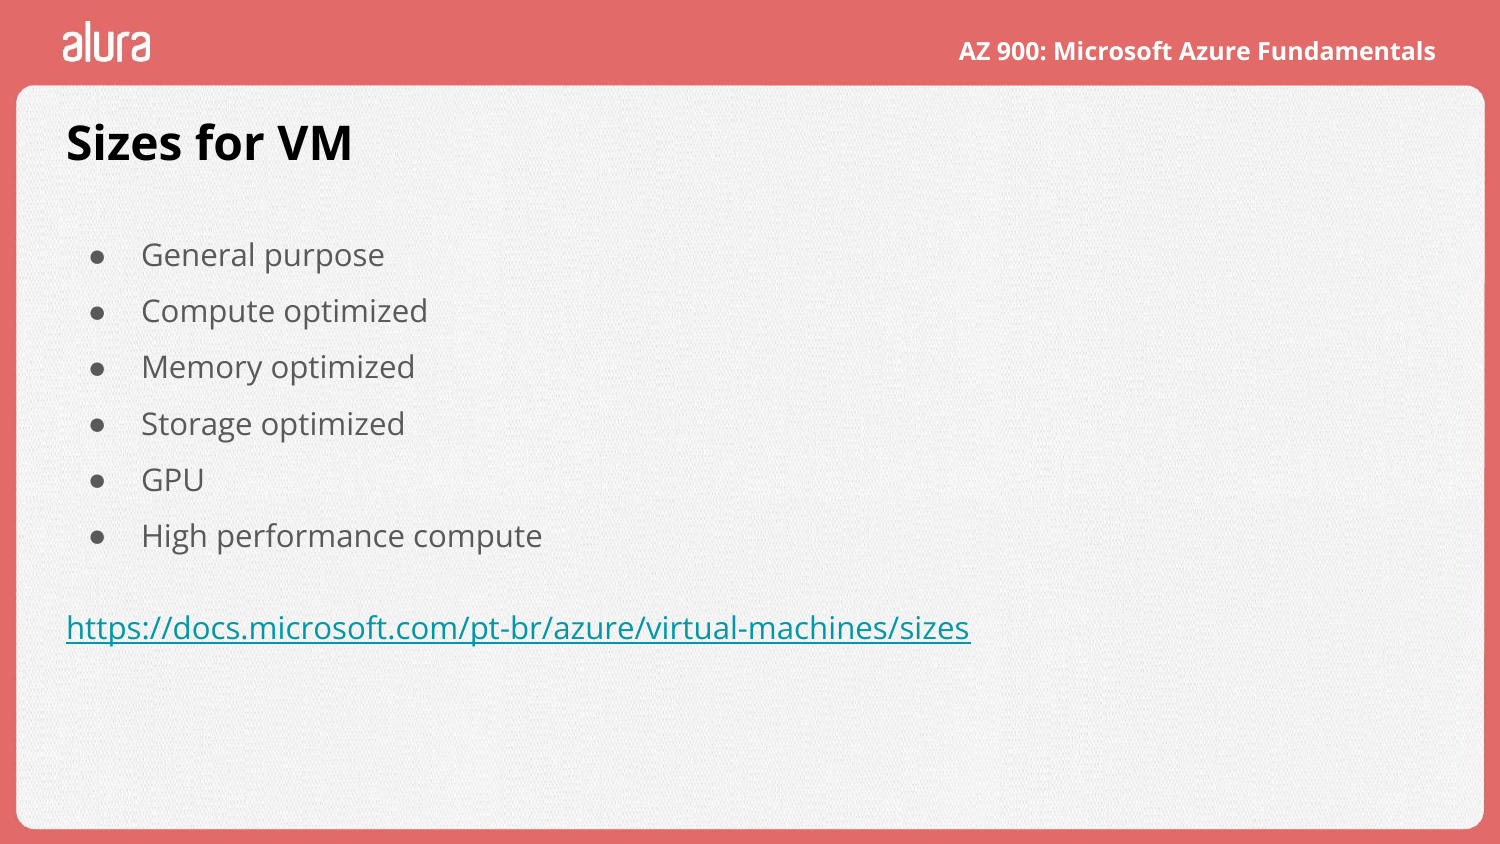

# Sizes for VM
General purpose
Compute optimized
Memory optimized
Storage optimized
GPU
High performance compute
https://docs.microsoft.com/pt-br/azure/virtual-machines/sizes